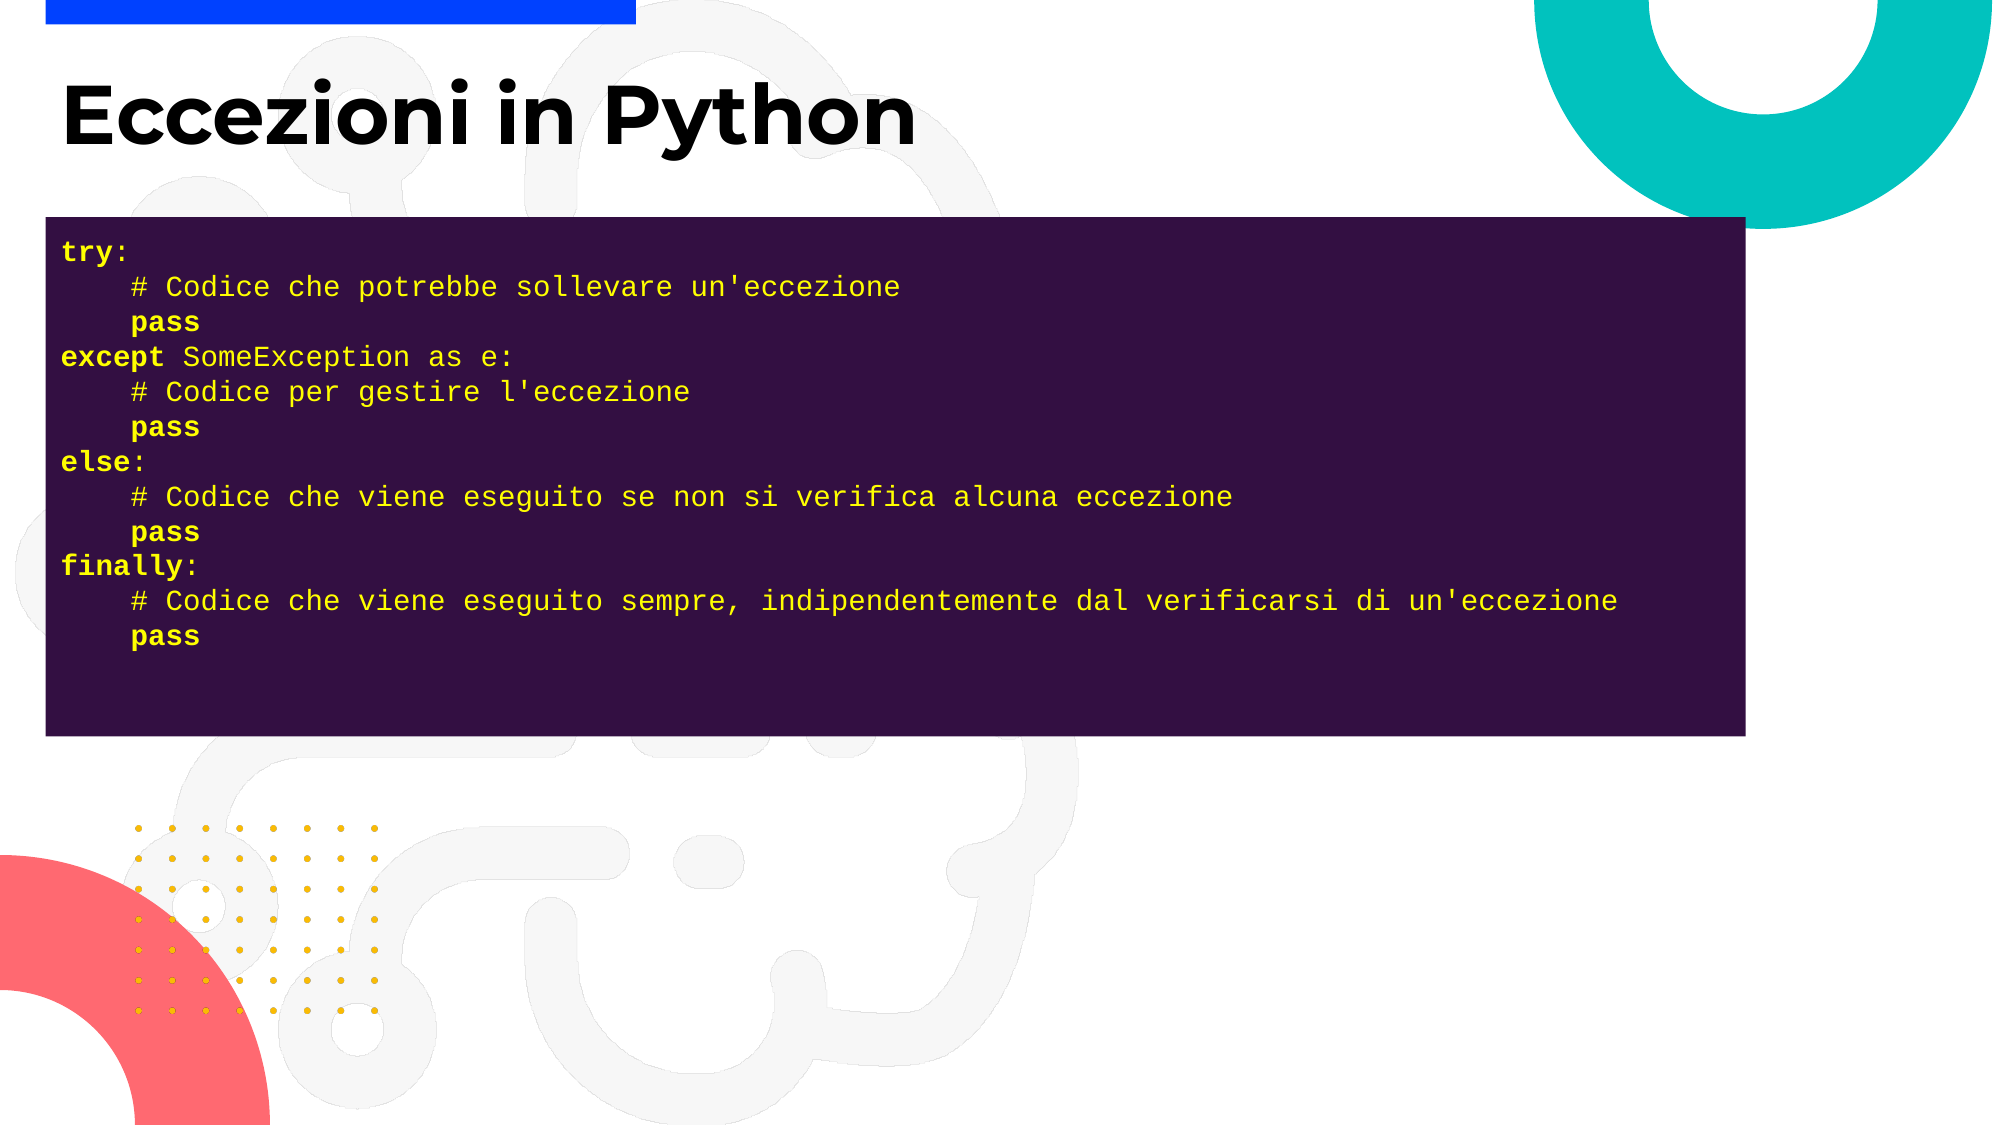

# Eccezioni in Python
try:
    # Codice che potrebbe sollevare un'eccezione
    pass
except SomeException as e:
    # Codice per gestire l'eccezione
    pass
else:
    # Codice che viene eseguito se non si verifica alcuna eccezione
    pass
finally:
    # Codice che viene eseguito sempre, indipendentemente dal verificarsi di un'eccezione
    pass